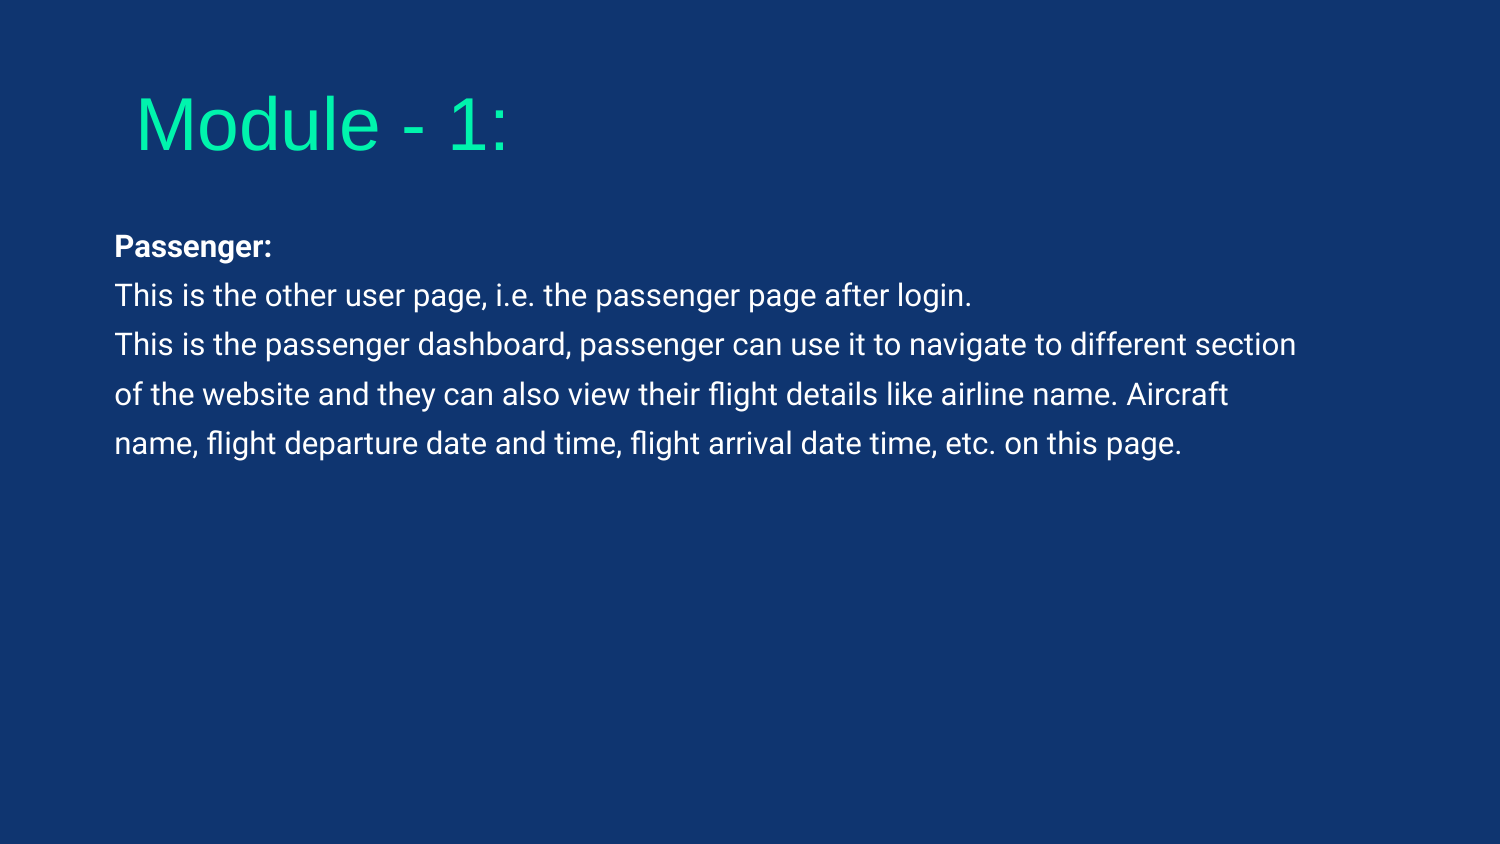

# Module - 1:
Passenger:
This is the other user page, i.e. the passenger page after login.
This is the passenger dashboard, passenger can use it to navigate to different section
of the website and they can also view their flight details like airline name. Aircraft
name, flight departure date and time, flight arrival date time, etc. on this page.